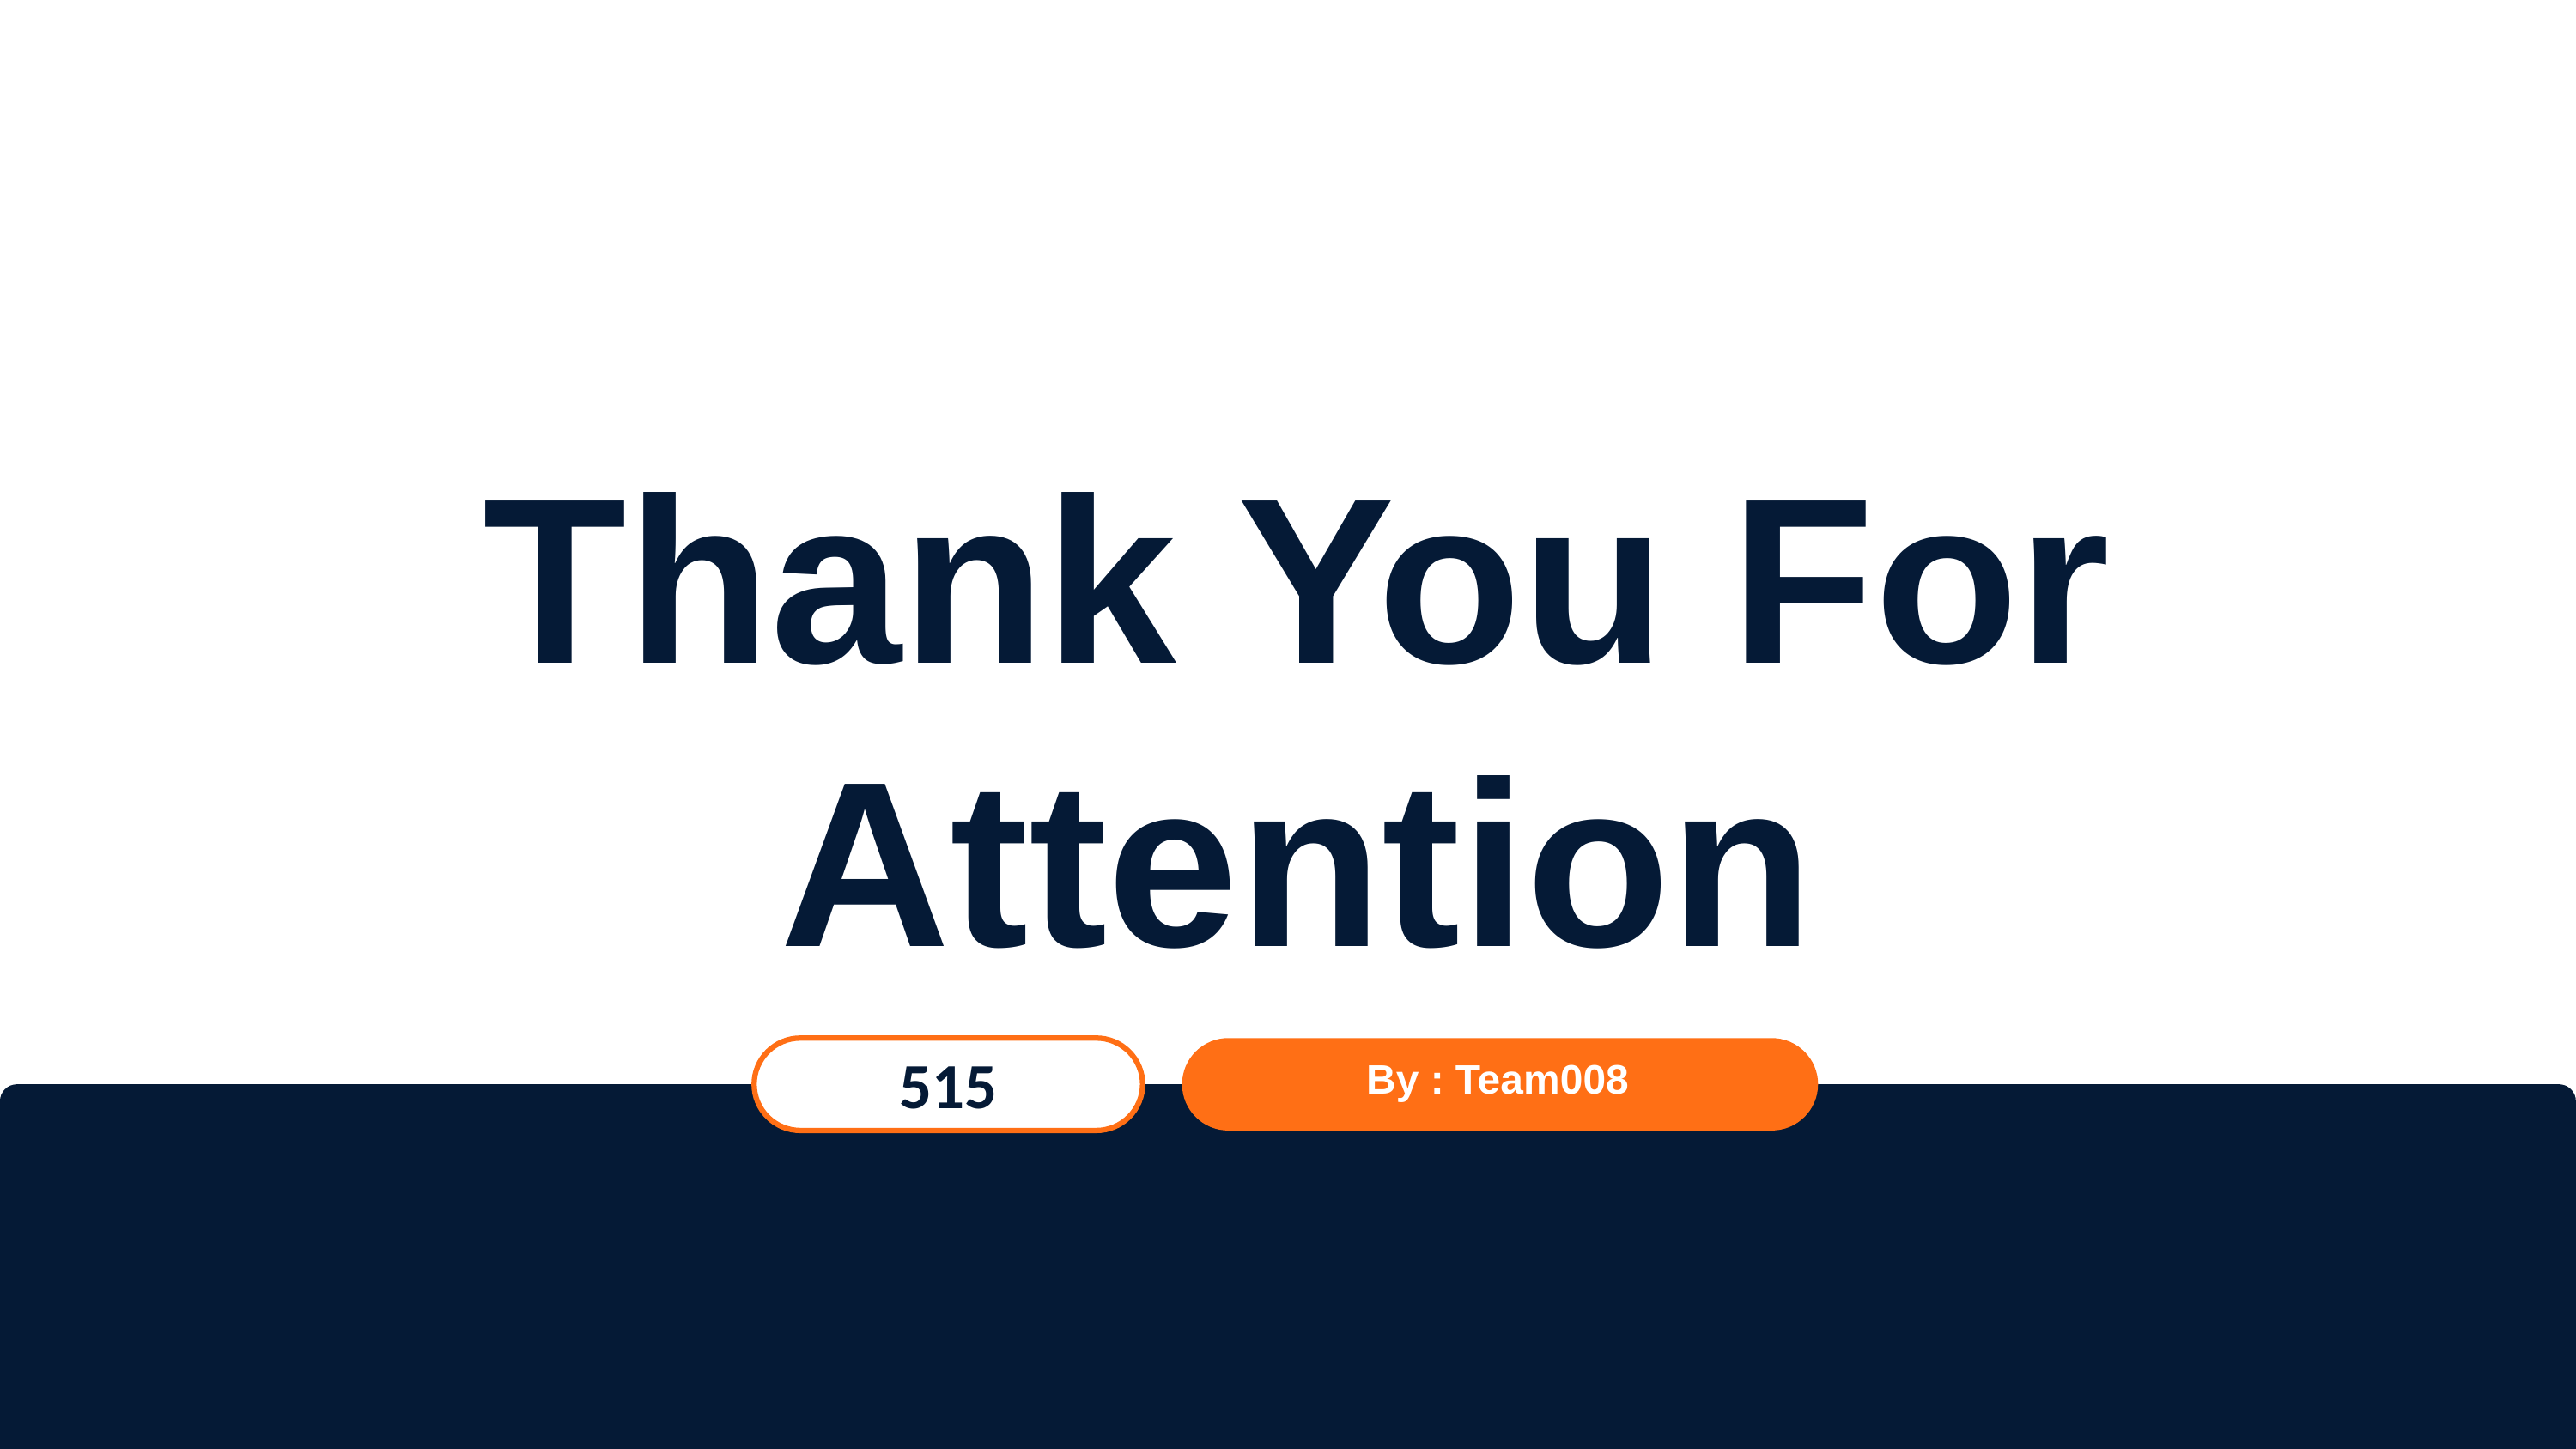

Thank You For
Attention
515

By : Team008